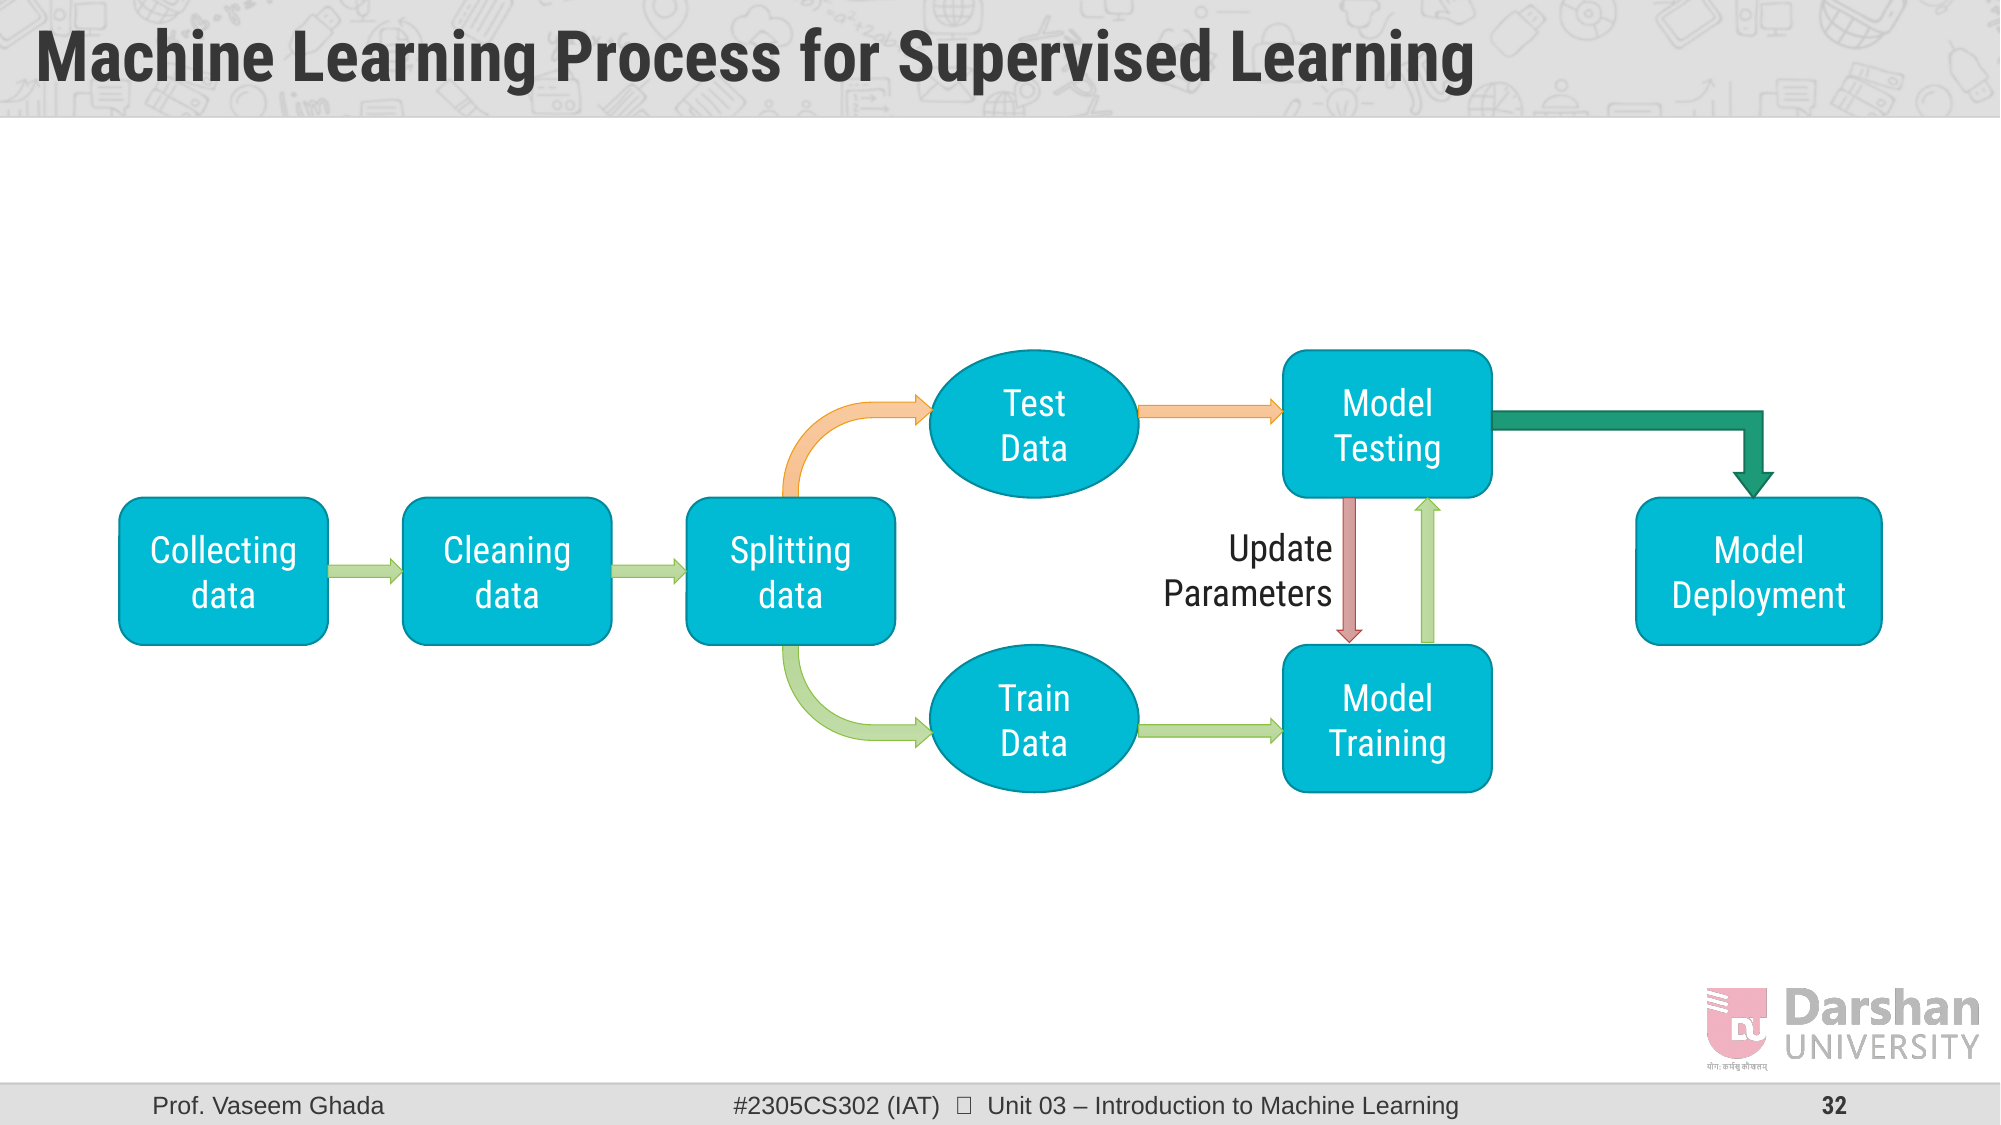

# Machine Learning Process for Supervised Learning
Test Data
Model Testing

Collecting data
Cleaning data
Splitting data
Model Deployment
Update Parameters

Train Data
Model Training